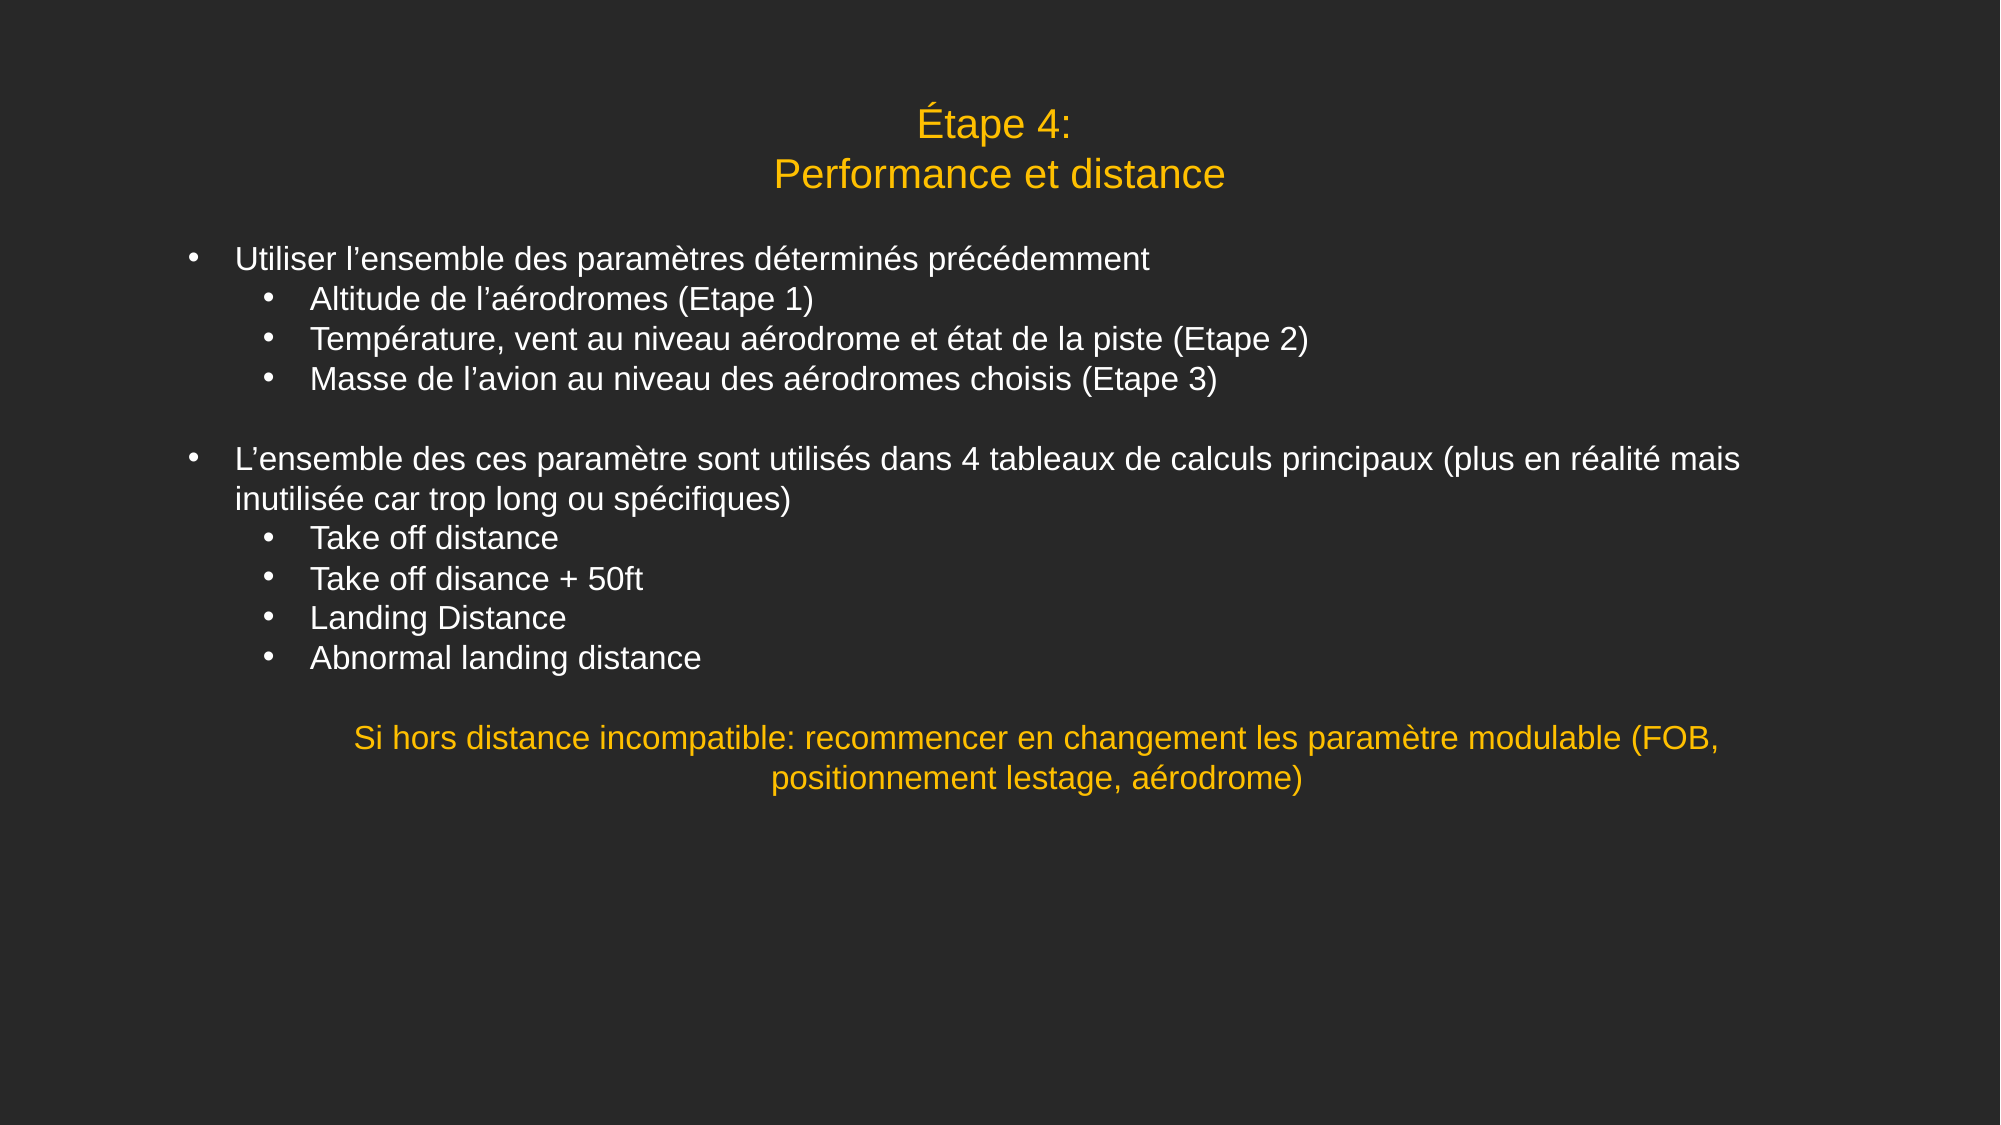

Étape 4:
Performance et distance

Utiliser l’ensemble des paramètres déterminés précédemment
Altitude de l’aérodromes (Etape 1)
Température, vent au niveau aérodrome et état de la piste (Etape 2)
Masse de l’avion au niveau des aérodromes choisis (Etape 3)
L’ensemble des ces paramètre sont utilisés dans 4 tableaux de calculs principaux (plus en réalité mais inutilisée car trop long ou spécifiques)
Take off distance
Take off disance + 50ft
Landing Distance
Abnormal landing distance

Si hors distance incompatible: recommencer en changement les paramètre modulable (FOB, positionnement lestage, aérodrome)